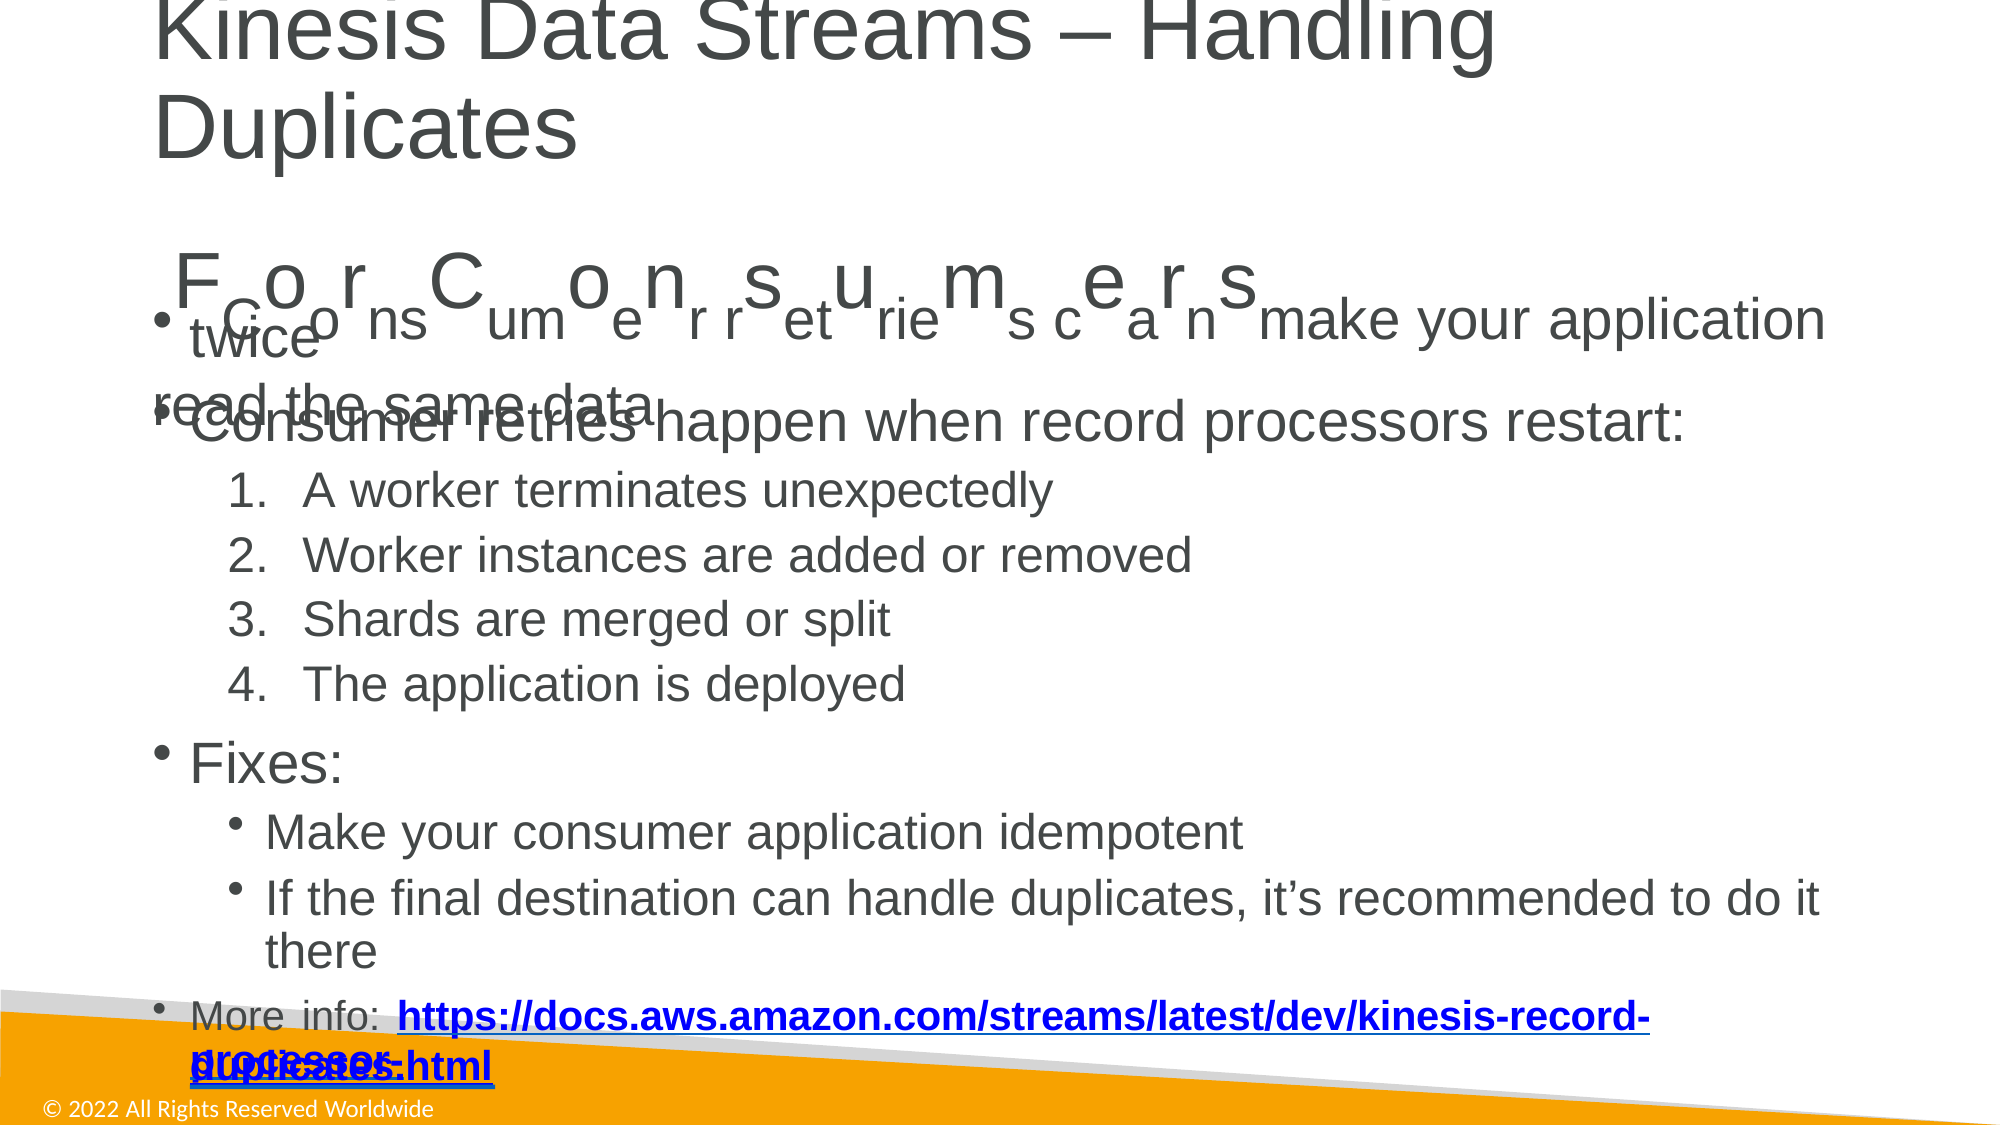

# Kinesis Data Streams – Handling Duplicates
•FCoornsCumoenr rseturiems cearnsmake your application read the same data
twice
Consumer retries happen when record processors restart:
A worker terminates unexpectedly
Worker instances are added or removed
Shards are merged or split
The application is deployed
Fixes:
Make your consumer application idempotent
If the final destination can handle duplicates, it’s recommended to do it there
More info: https://docs.aws.amazon.com/streams/latest/dev/kinesis-record-processor-
duplicates.html

© 2022 All Rights Reserved Worldwide